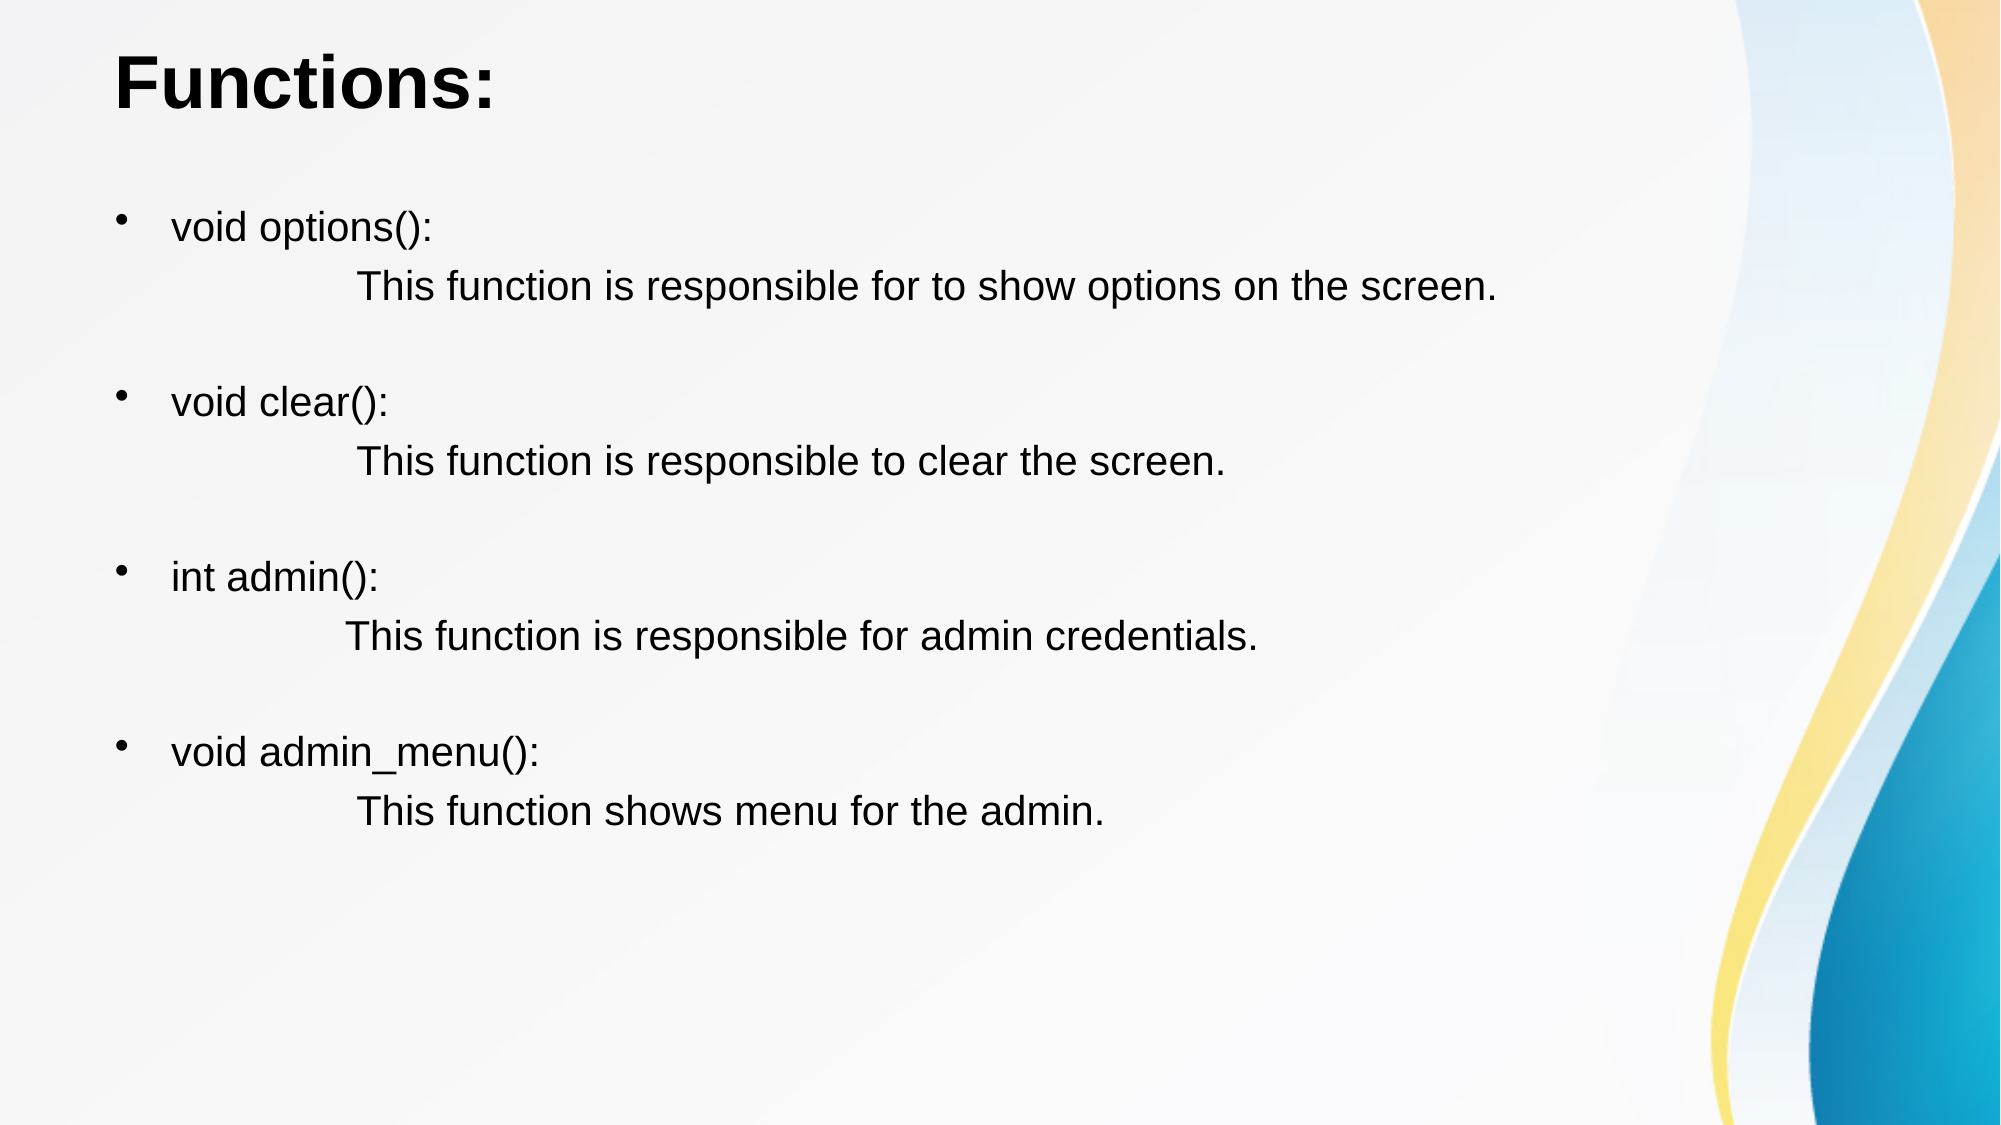

# Functions:
void options():
                     This function is responsible for to show options on the screen.

void clear():
                     This function is responsible to clear the screen.

int admin():
                    This function is responsible for admin credentials.

void admin_menu():
                     This function shows menu for the admin.